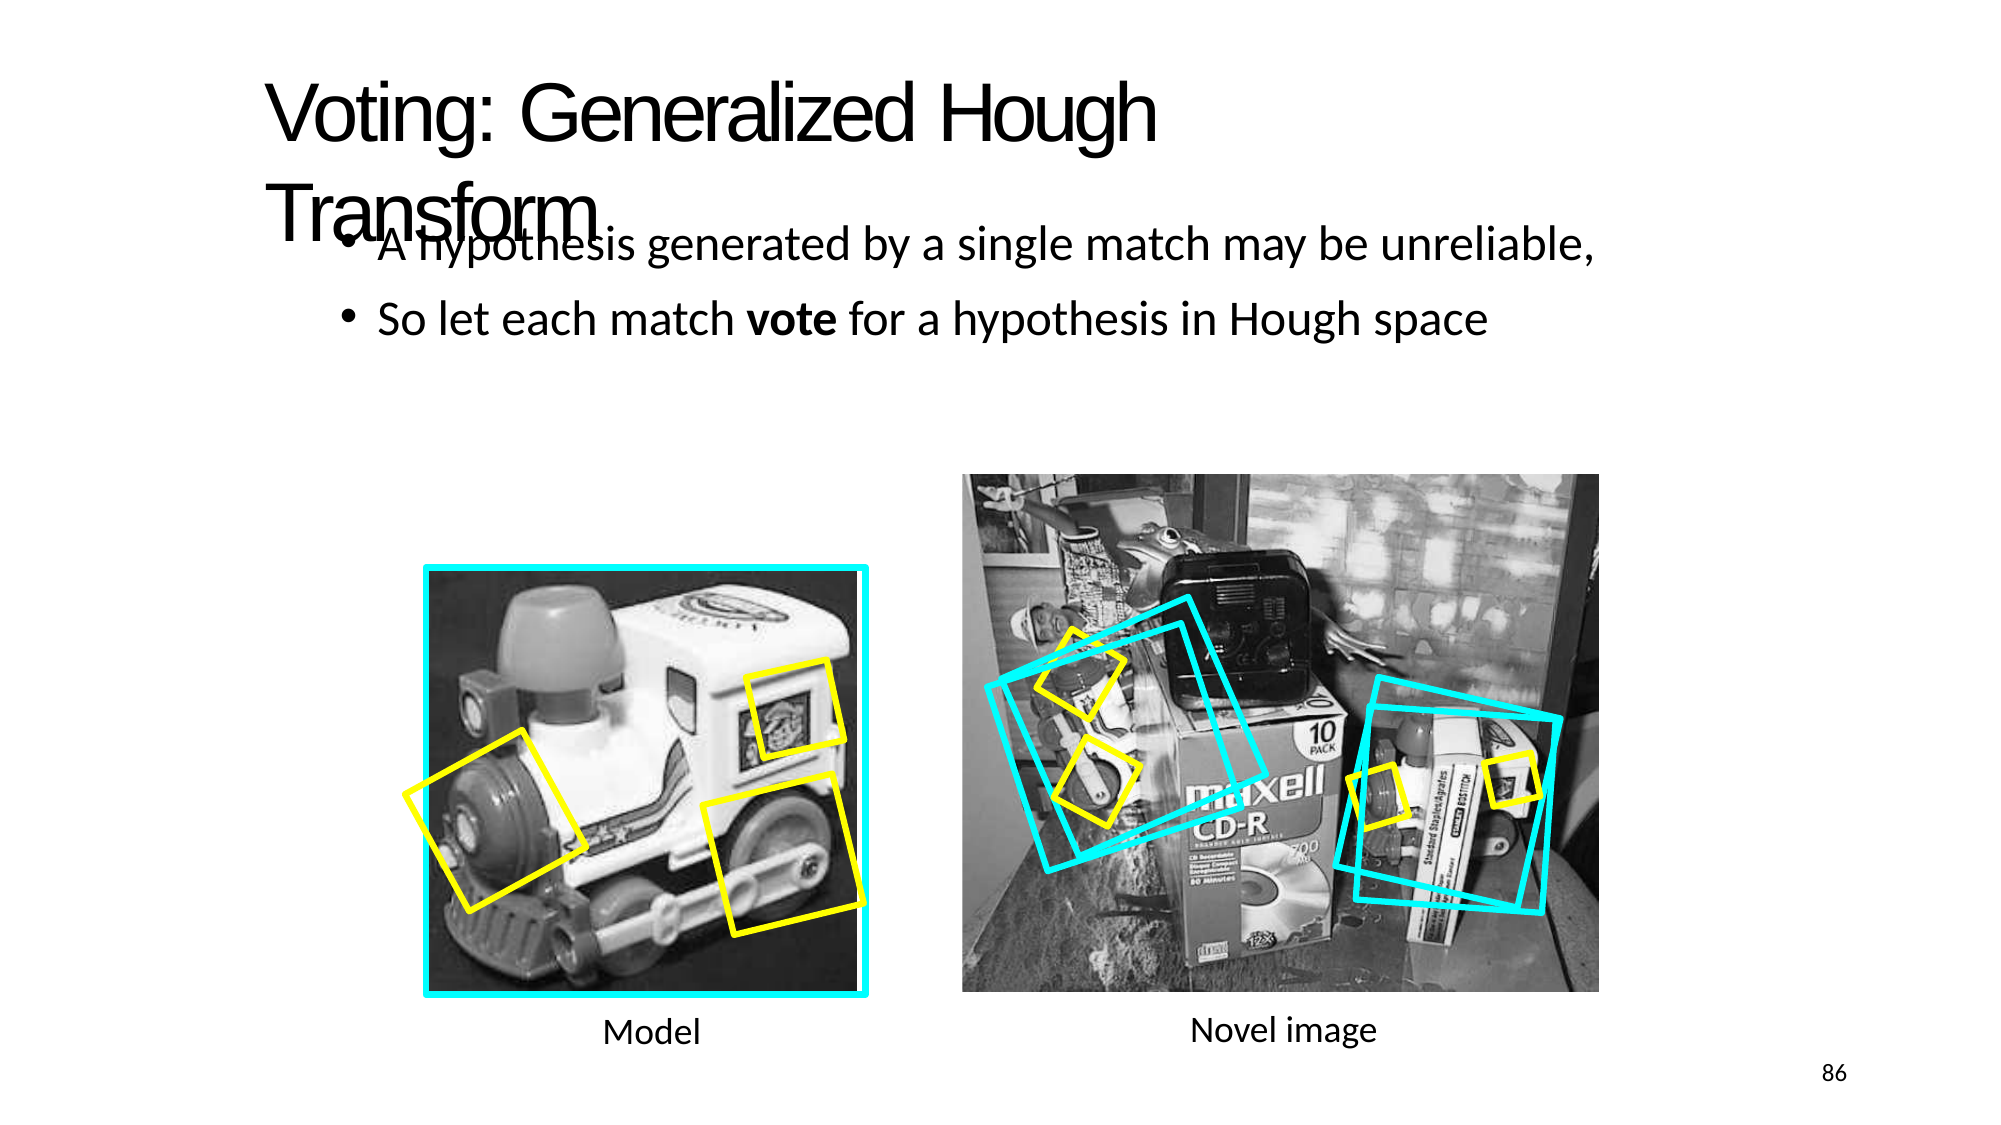

# Voting: Generalized Hough Transform
A hypothesis generated by a single match may be unreliable,
So let each match vote for a hypothesis in Hough space

Novel image
Model
86